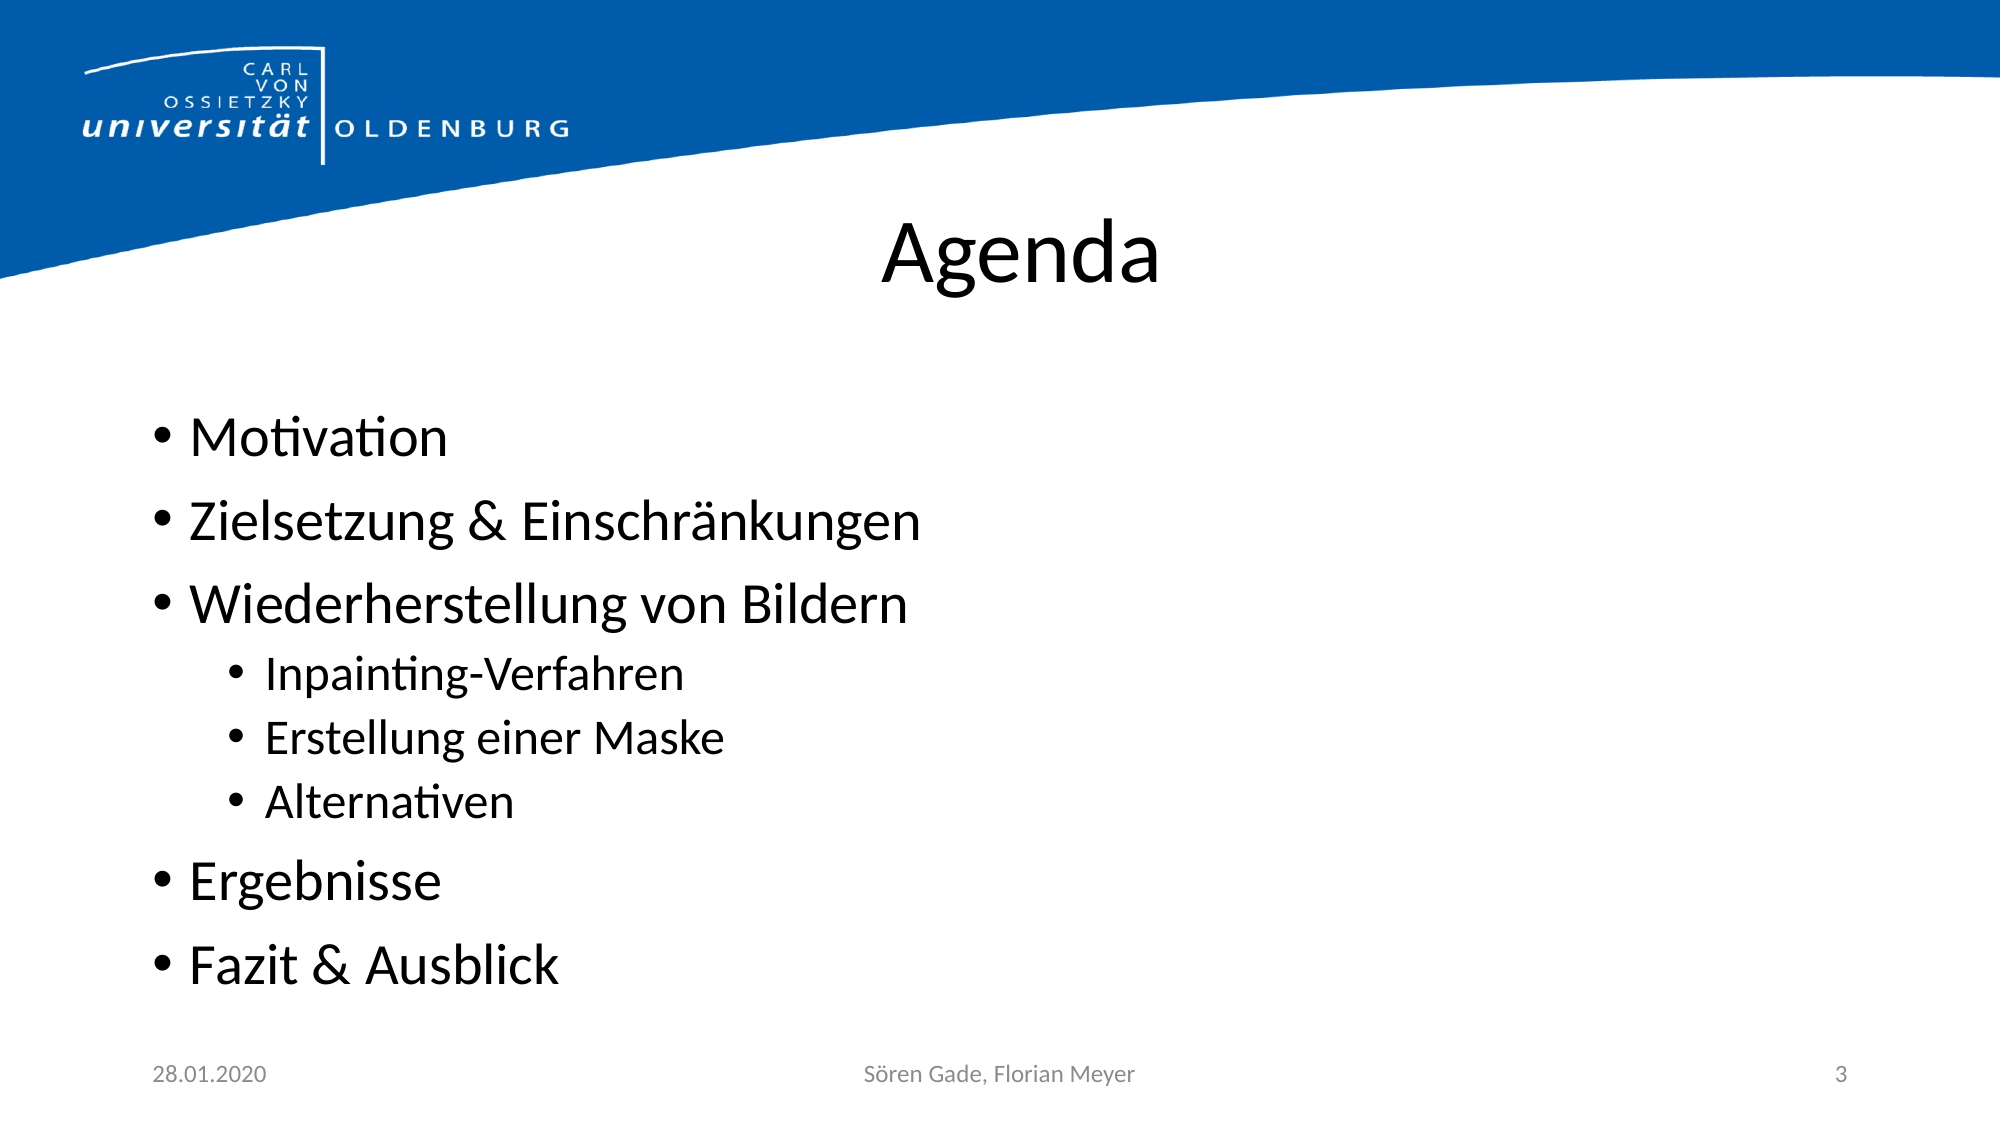

# Agenda
Motivation
Zielsetzung & Einschränkungen
Wiederherstellung von Bildern
Inpainting-Verfahren
Erstellung einer Maske
Alternativen
Ergebnisse
Fazit & Ausblick
28.01.2020
Sören Gade, Florian Meyer
3